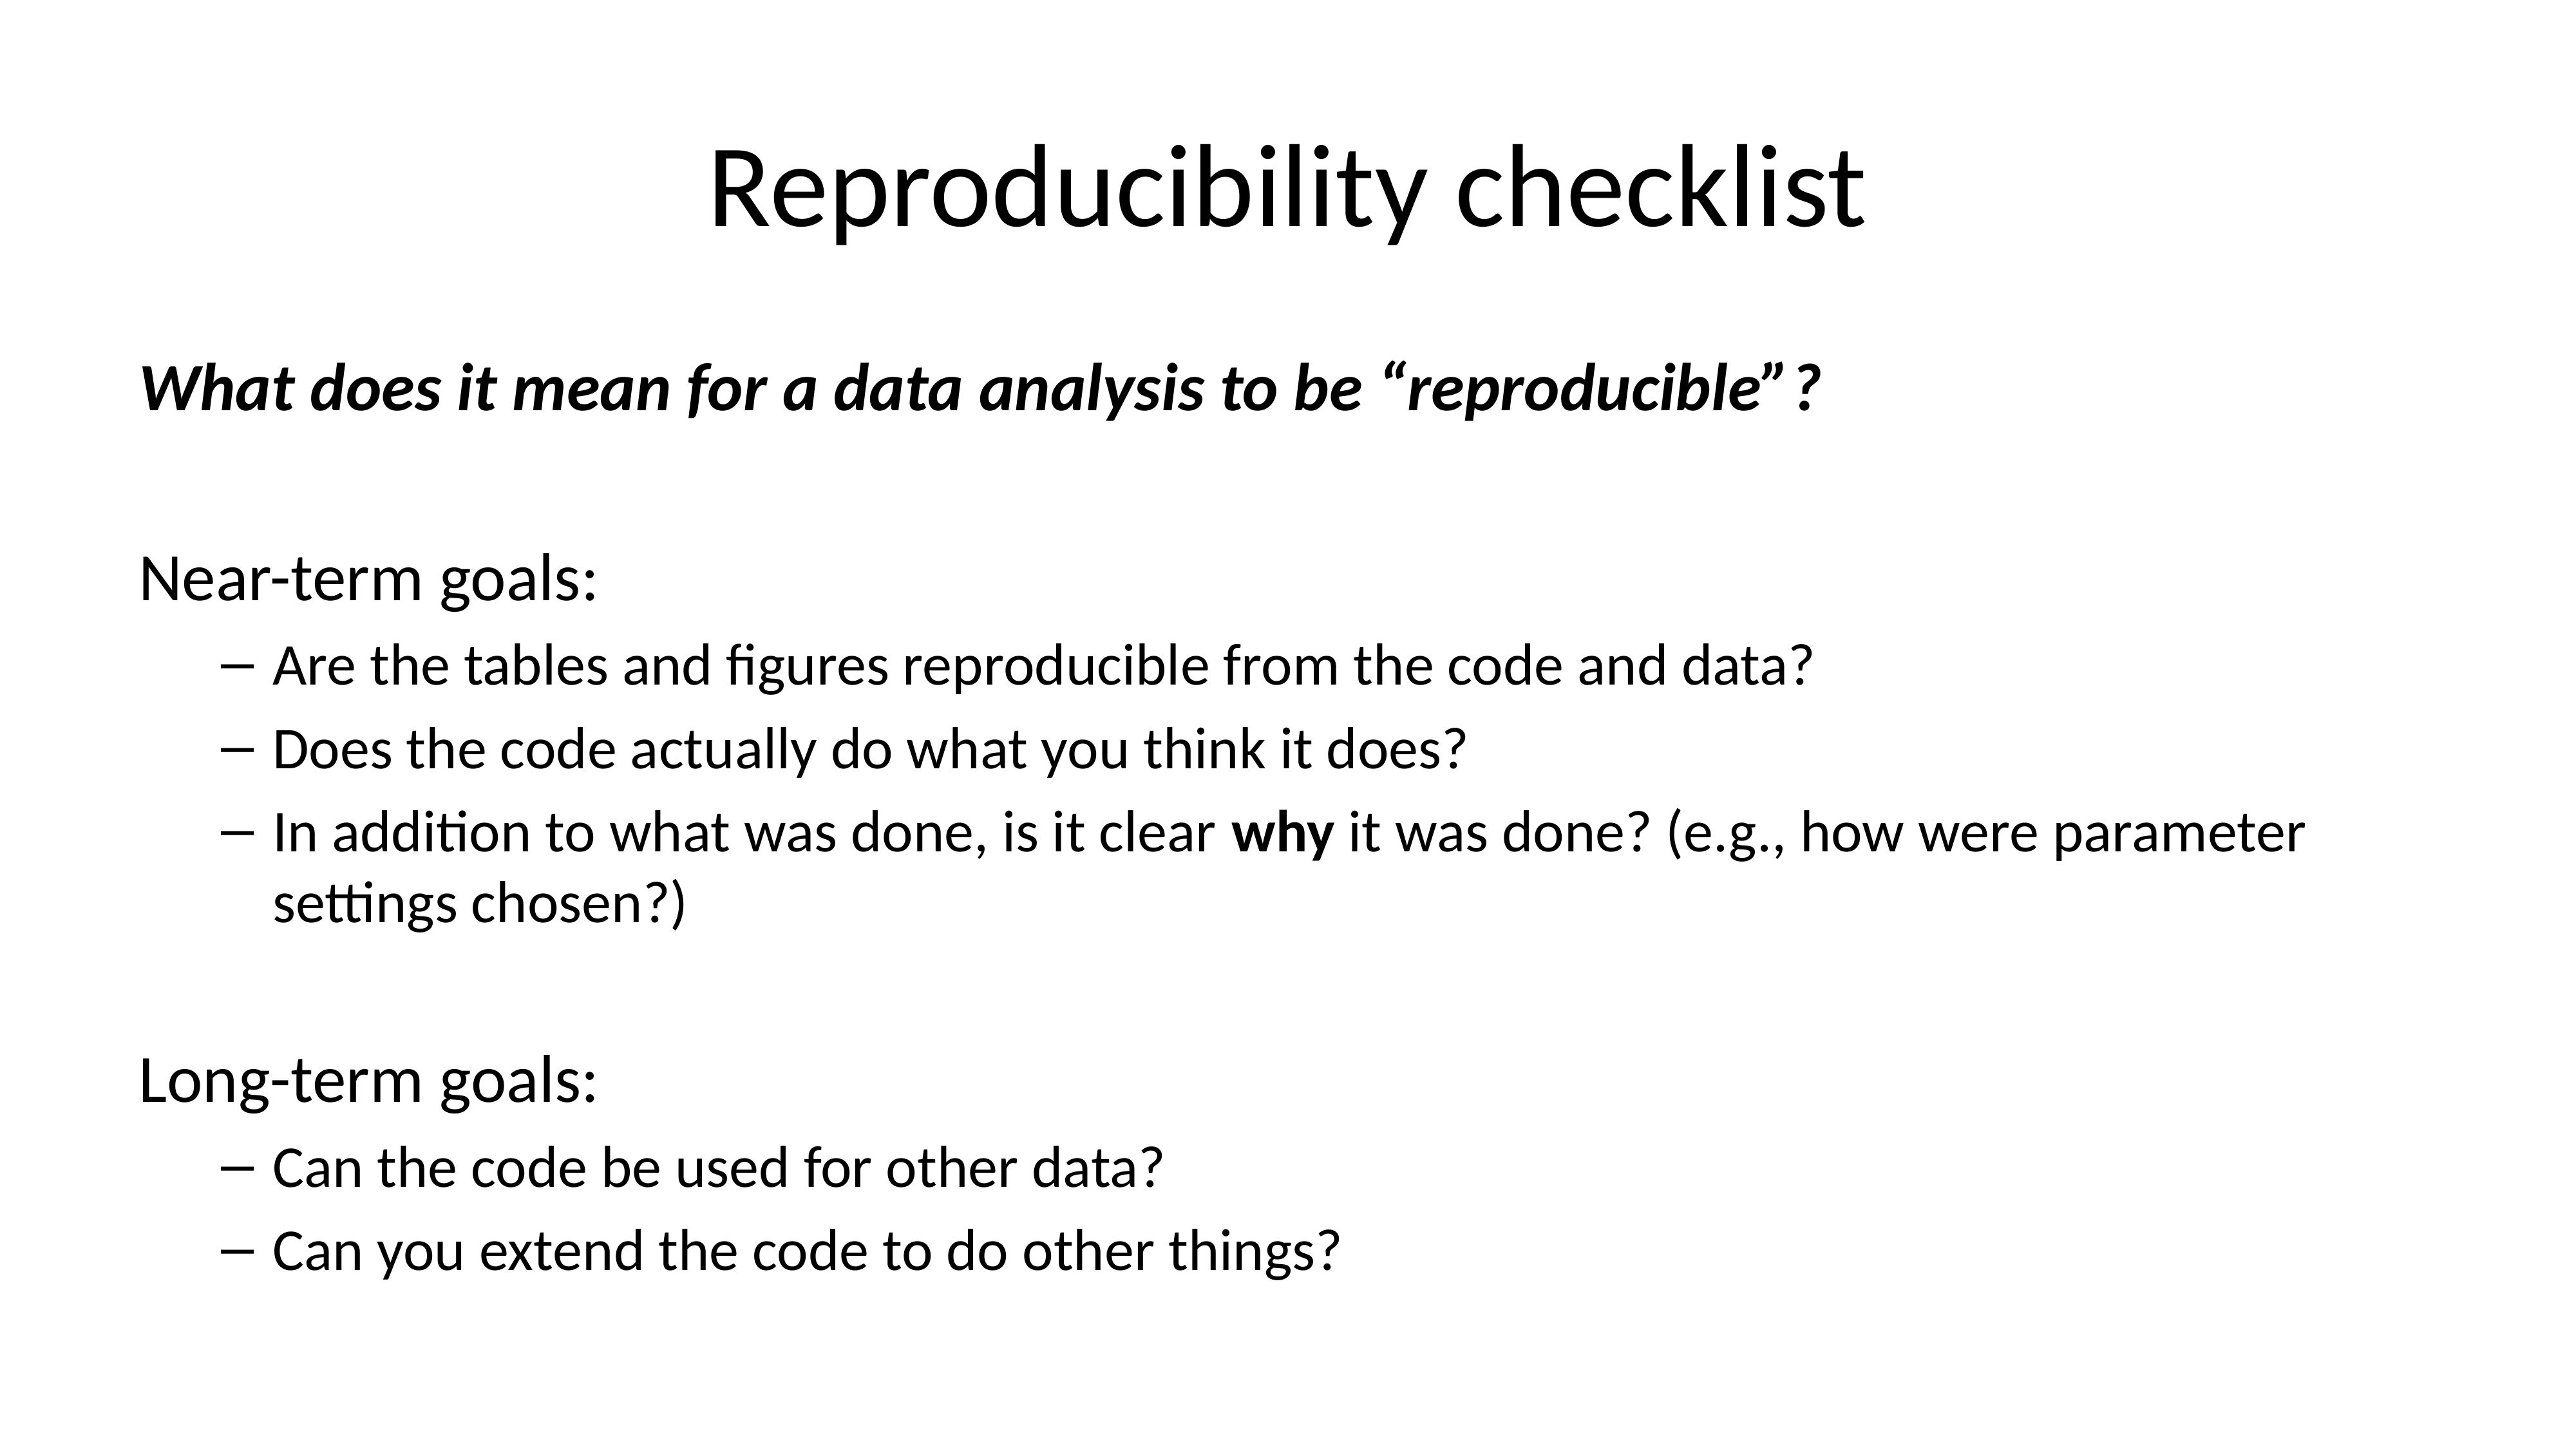

# Reproducibility checklist
What does it mean for a data analysis to be “reproducible”?

Near-term goals:
Are the tables and figures reproducible from the code and data?
Does the code actually do what you think it does?
In addition to what was done, is it clear why it was done? (e.g., how were parameter settings chosen?)

Long-term goals:
Can the code be used for other data?
Can you extend the code to do other things?